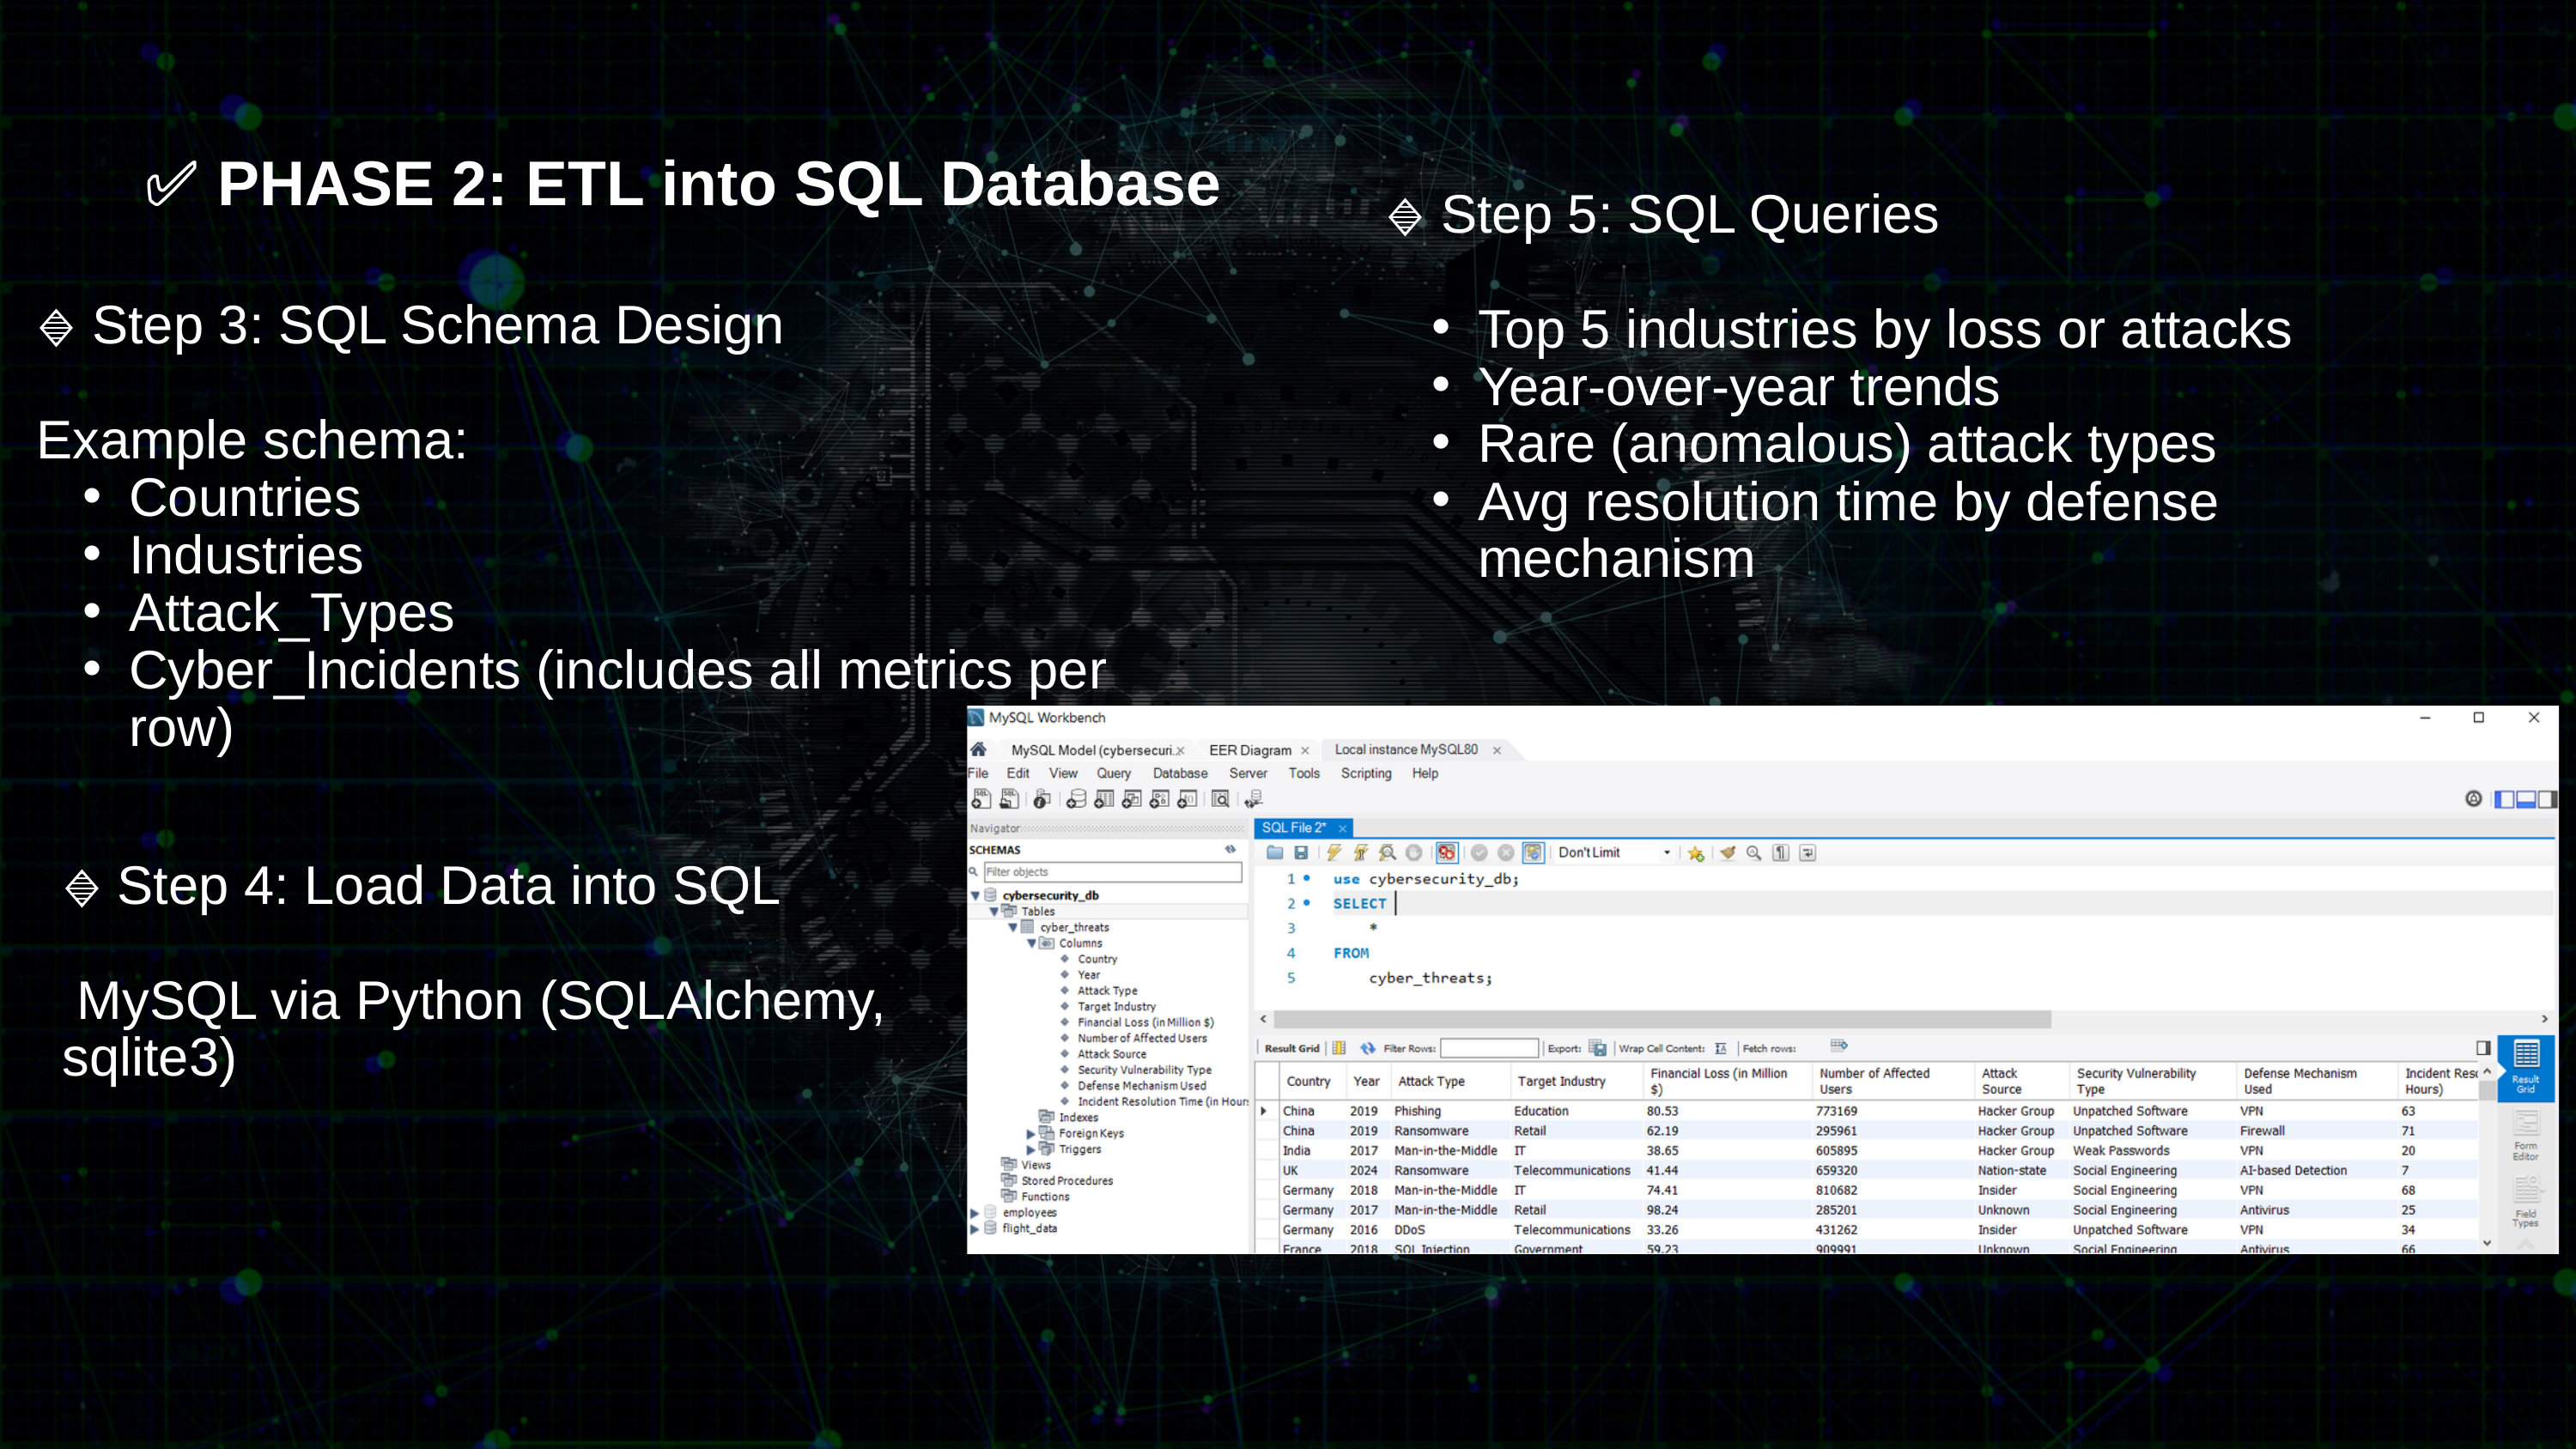

✅ PHASE 2: ETL into SQL Database
🔹 Step 5: SQL Queries

Top 5 industries by loss or attacks
Year-over-year trends
Rare (anomalous) attack types
Avg resolution time by defense mechanism

🔹 Step 3: SQL Schema Design

Example schema:
Countries
Industries
Attack_Types
Cyber_Incidents (includes all metrics per row)

🔹 Step 4: Load Data into SQL

 MySQL via Python (SQLAlchemy, sqlite3)